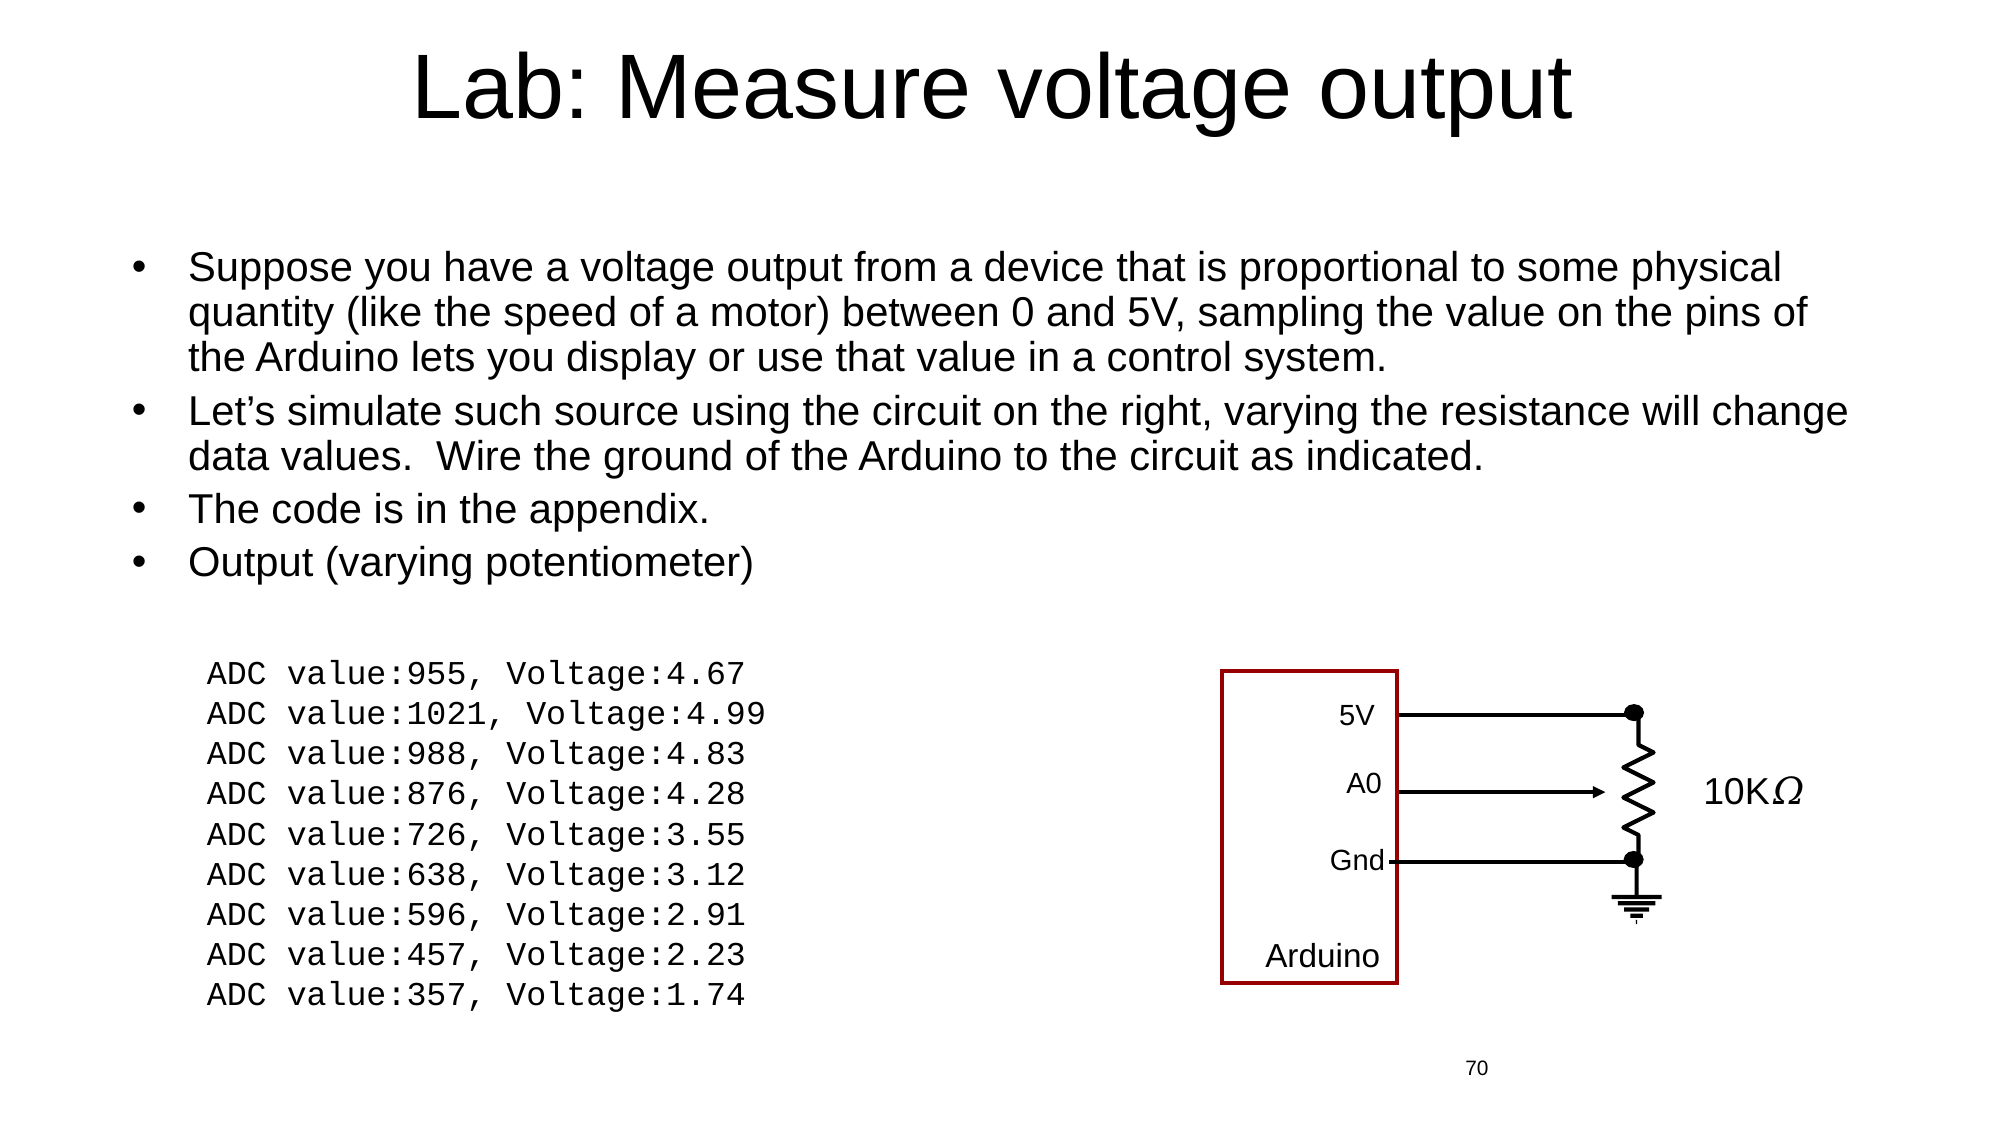

# Lab: Measure voltage output
Suppose you have a voltage output from a device that is proportional to some physical quantity (like the speed of a motor) between 0 and 5V, sampling the value on the pins of the Arduino lets you display or use that value in a control system.
Let’s simulate such source using the circuit on the right, varying the resistance will change data values.  Wire the ground of the Arduino to the circuit as indicated.
The code is in the appendix.
Output (varying potentiometer)

ADC value:955, Voltage:4.67
ADC value:1021, Voltage:4.99
ADC value:988, Voltage:4.83
ADC value:876, Voltage:4.28
ADC value:726, Voltage:3.55
ADC value:638, Voltage:3.12
ADC value:596, Voltage:2.91
ADC value:457, Voltage:2.23
ADC value:357, Voltage:1.74

5V

A0
10K𝛺
Gnd

Arduino
70